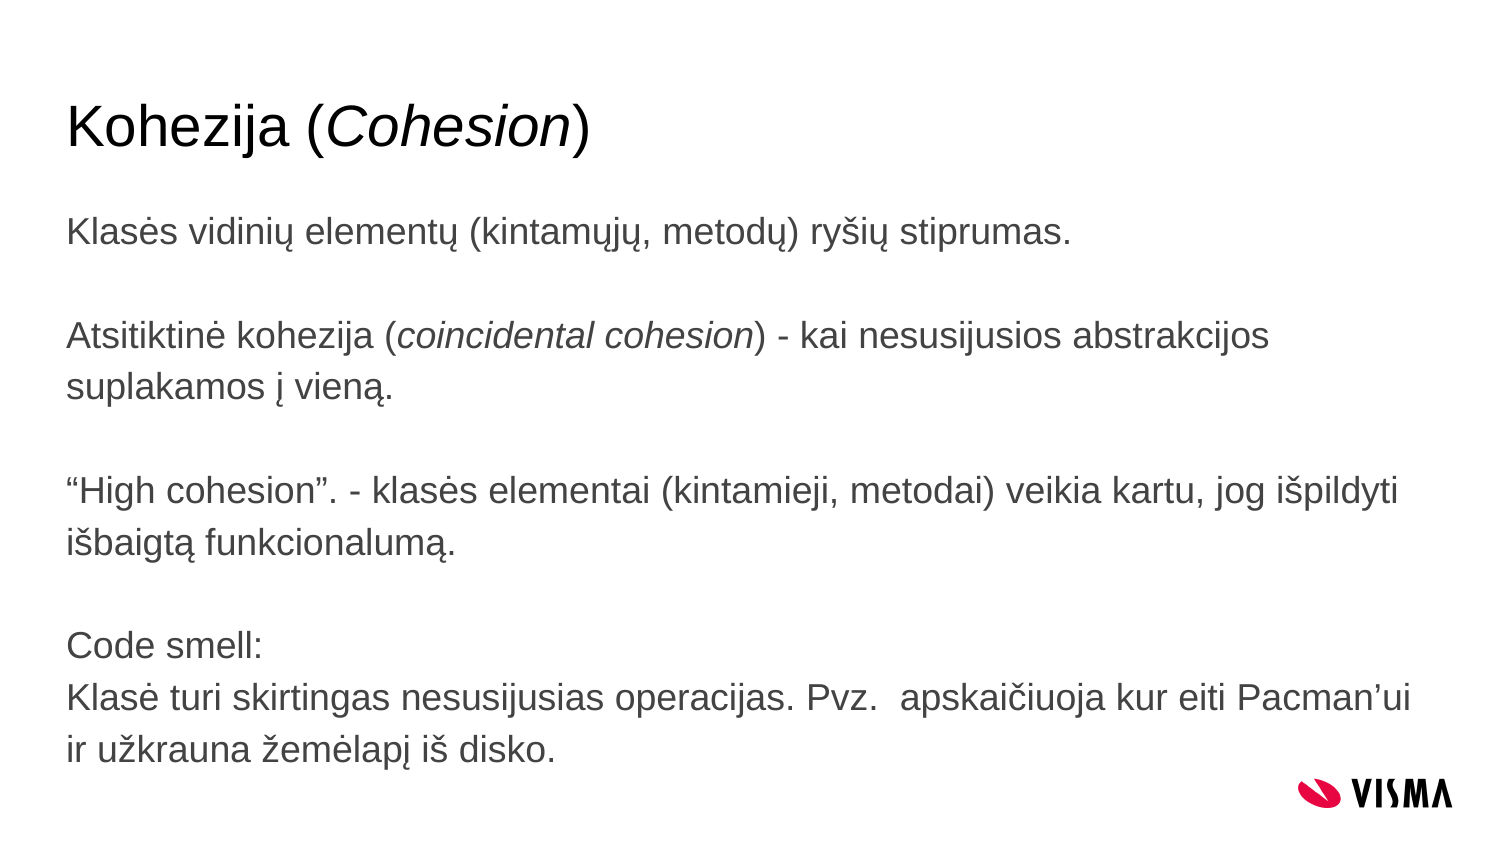

# Kohezija (Cohesion)
Klasės vidinių elementų (kintamųjų, metodų) ryšių stiprumas.

Atsitiktinė kohezija (coincidental cohesion) - kai nesusijusios abstrakcijos suplakamos į vieną.

“High cohesion”. - klasės elementai (kintamieji, metodai) veikia kartu, jog išpildyti išbaigtą funkcionalumą.

Code smell:
Klasė turi skirtingas nesusijusias operacijas. Pvz.  apskaičiuoja kur eiti Pacman’ui ir užkrauna žemėlapį iš disko.